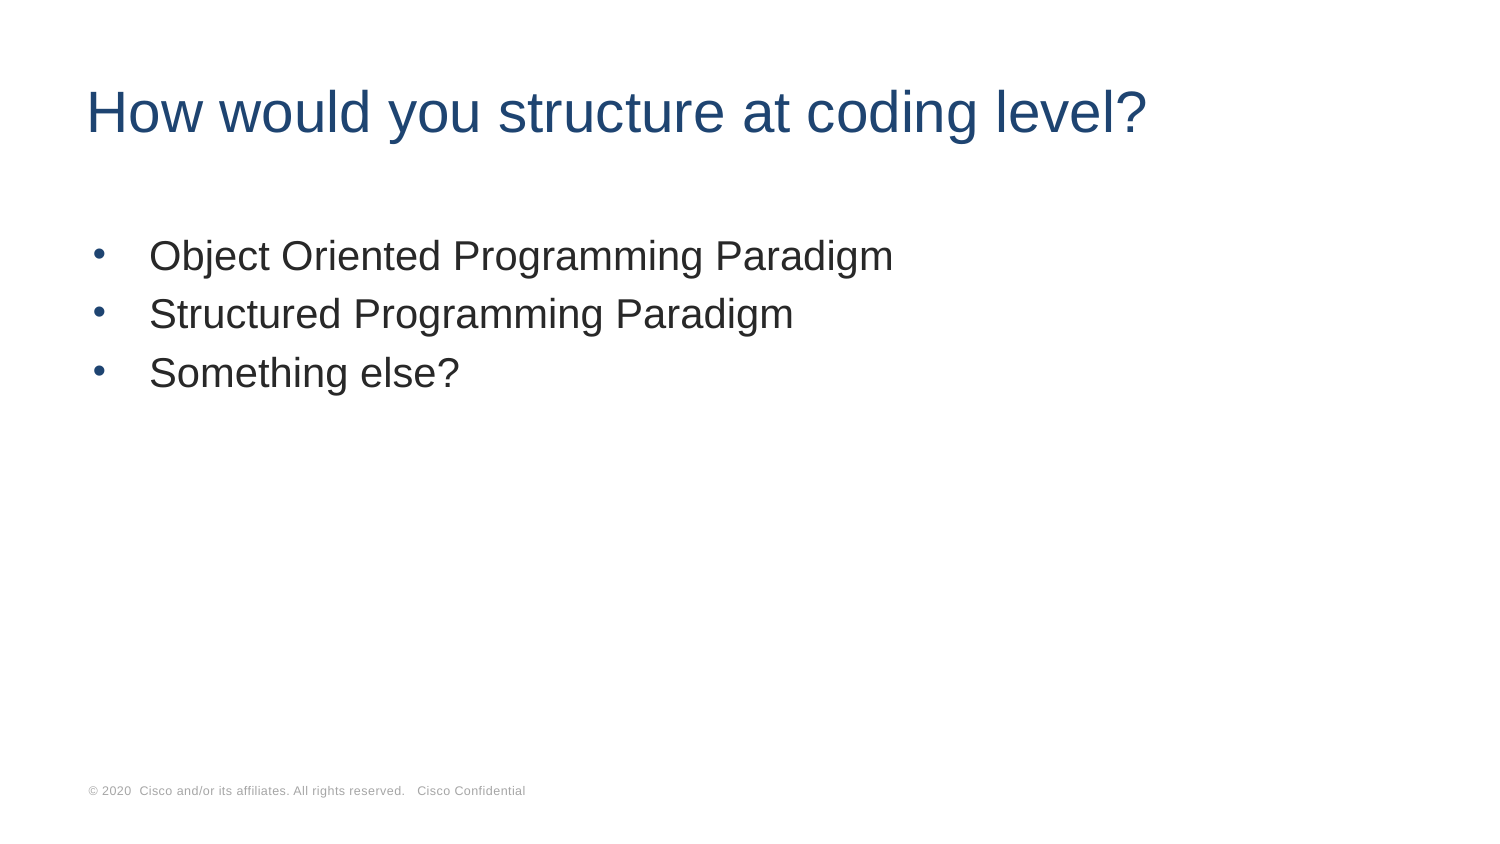

# How would you structure at coding level?
Object Oriented Programming Paradigm
Structured Programming Paradigm
Something else?